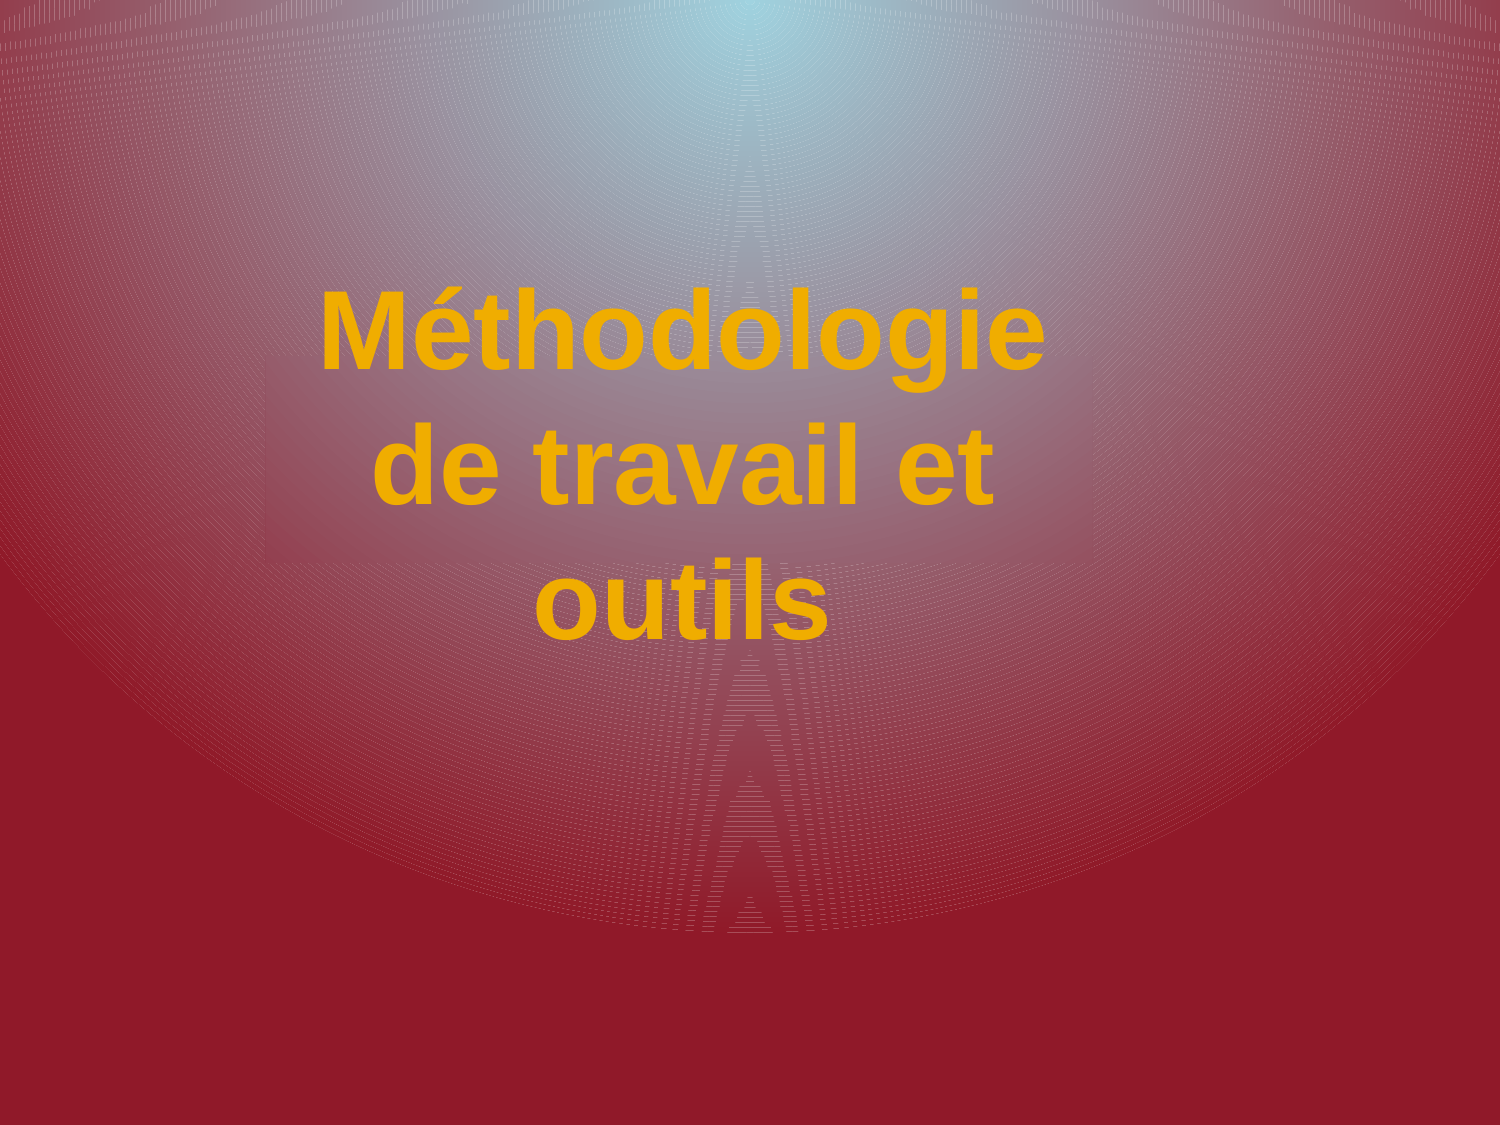

# Méthodologie de travail et outils
23